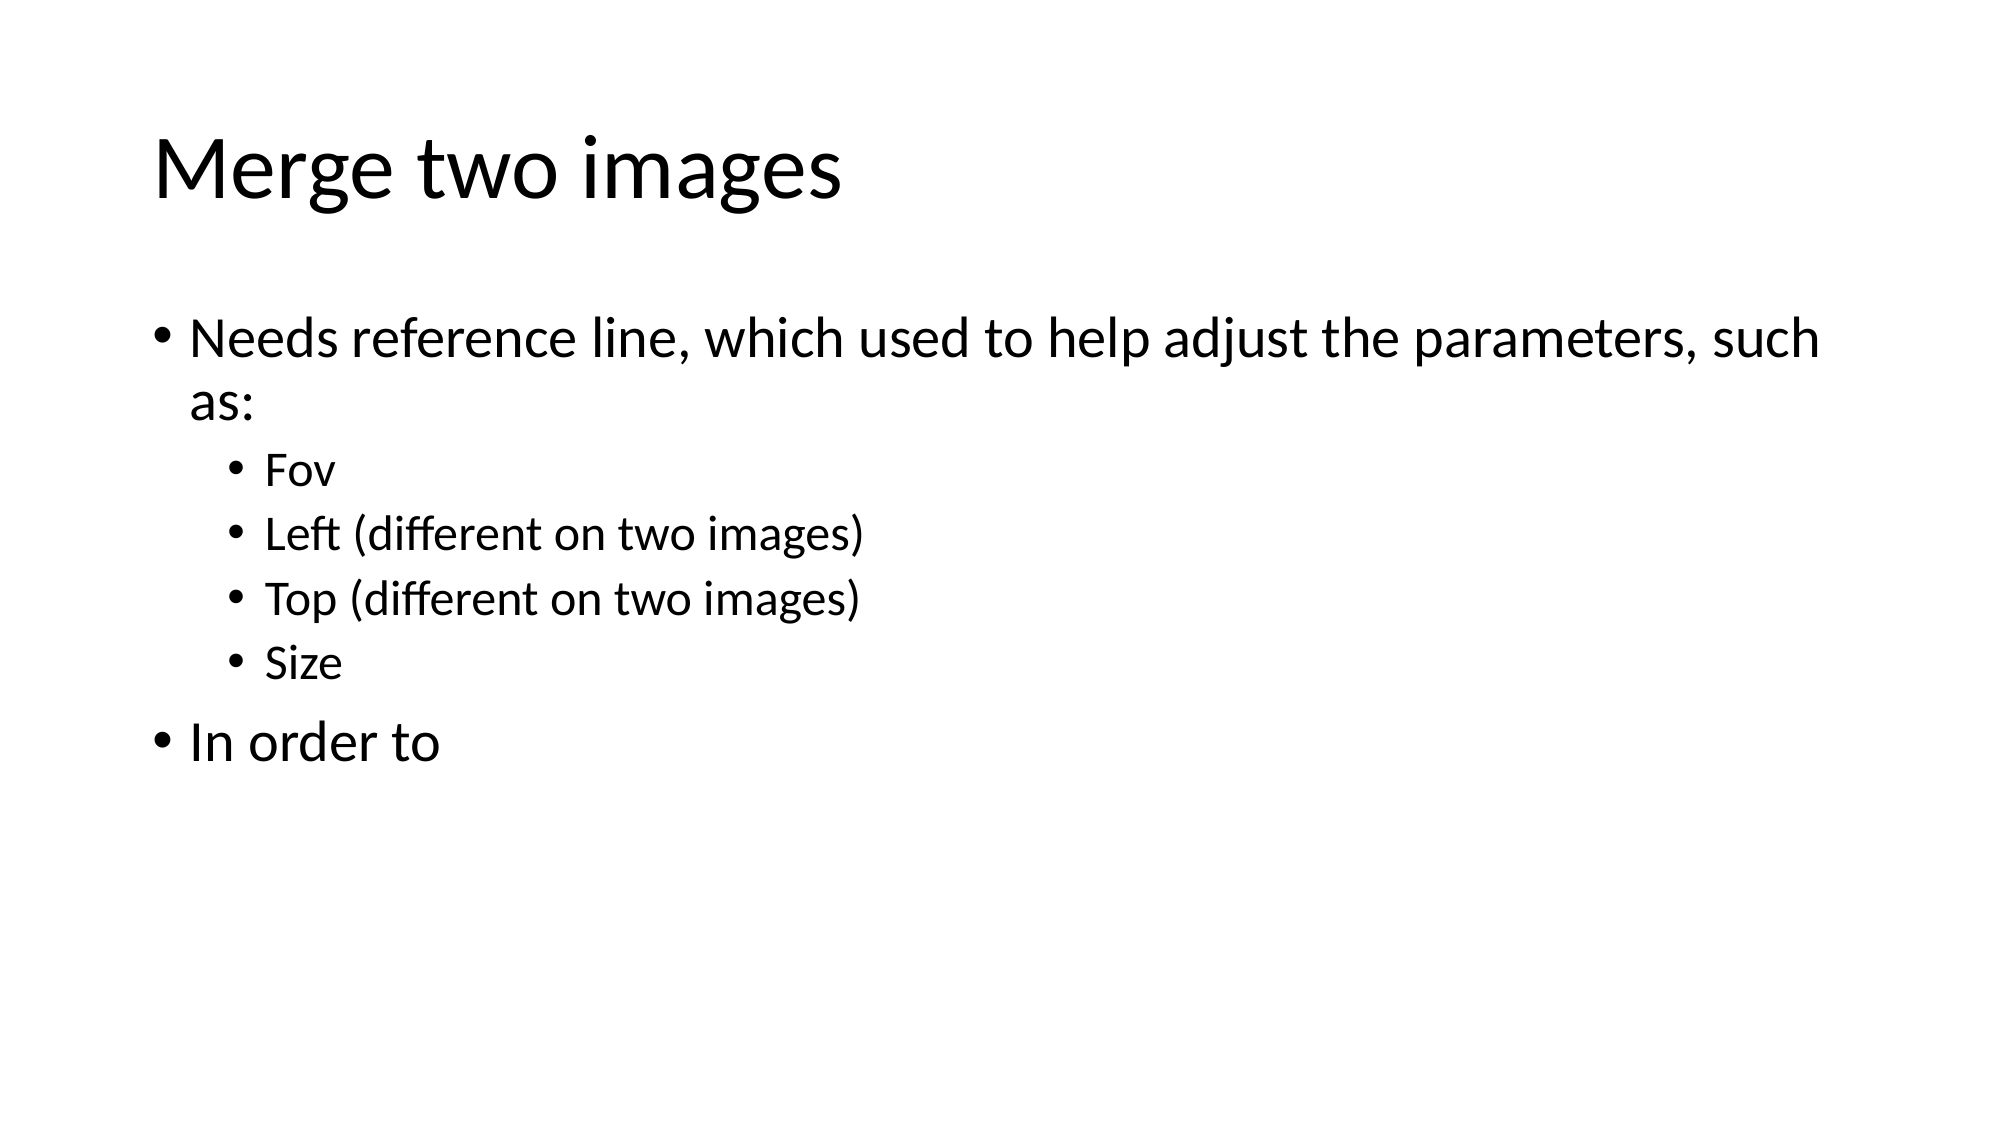

# Merge two images
Needs reference line, which used to help adjust the parameters, such as:
Fov
Left (different on two images)
Top (different on two images)
Size
In order to